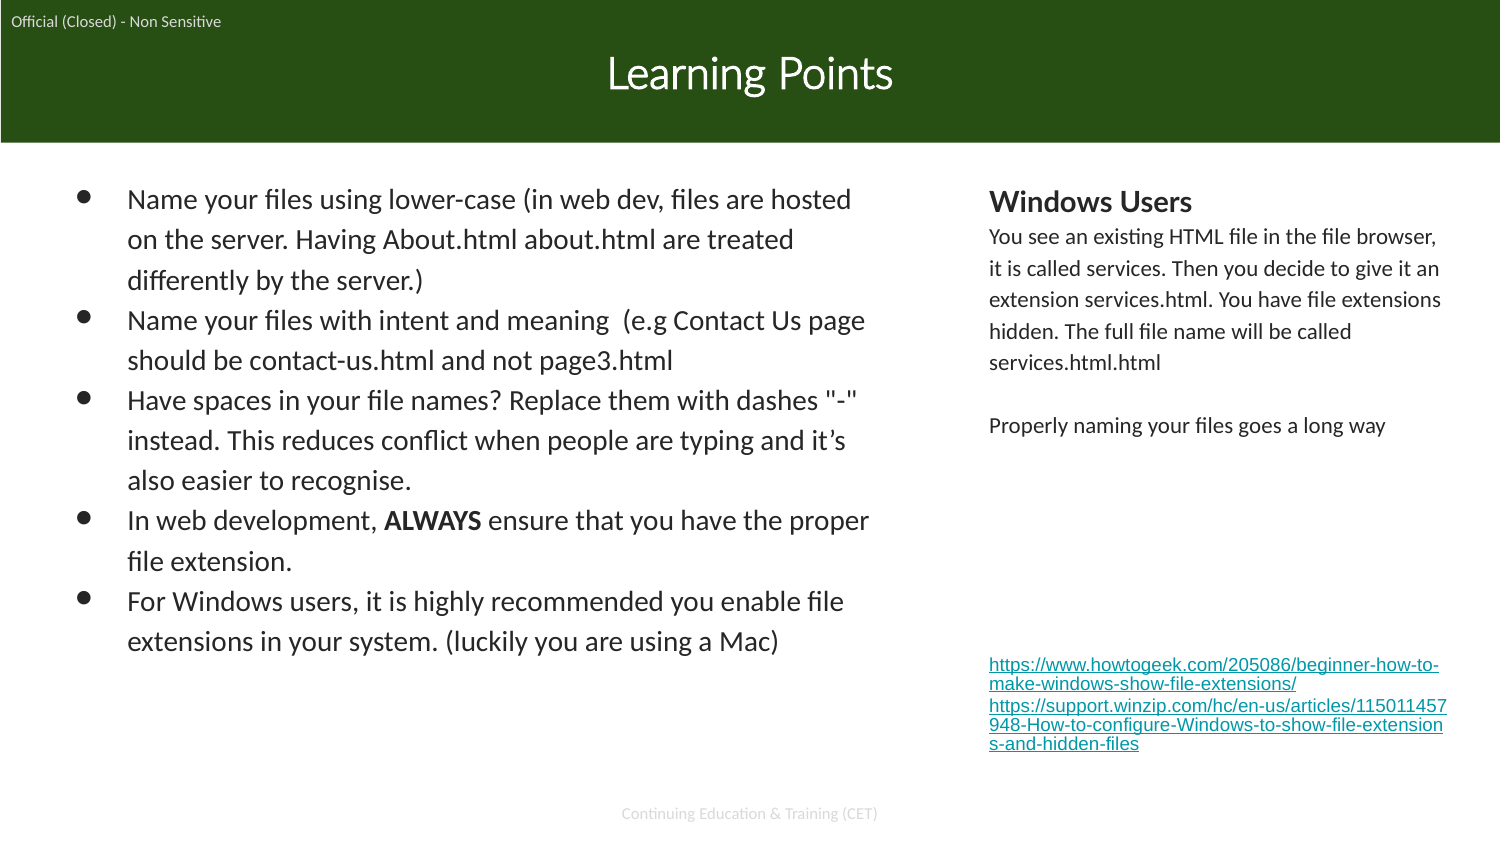

Official (Closed) - Non Sensitive

Learning Points
Windows Users
You see an existing HTML file in the file browser, it is called services. Then you decide to give it an extension services.html. You have file extensions hidden. The full file name will be called services.html.html

Properly naming your files goes a long way
Name your files using lower-case (in web dev, files are hosted on the server. Having About.html about.html are treated differently by the server.)
Name your files with intent and meaning  (e.g Contact Us page should be contact-us.html and not page3.html
Have spaces in your file names? Replace them with dashes "-" instead. This reduces conflict when people are typing and it’s also easier to recognise.
In web development, ALWAYS ensure that you have the proper file extension.
For Windows users, it is highly recommended you enable file extensions in your system. (luckily you are using a Mac)
https://www.howtogeek.com/205086/beginner-how-to-make-windows-show-file-extensions/
https://support.winzip.com/hc/en-us/articles/115011457948-How-to-configure-Windows-to-show-file-extensions-and-hidden-files

Continuing Education & Training (CET)